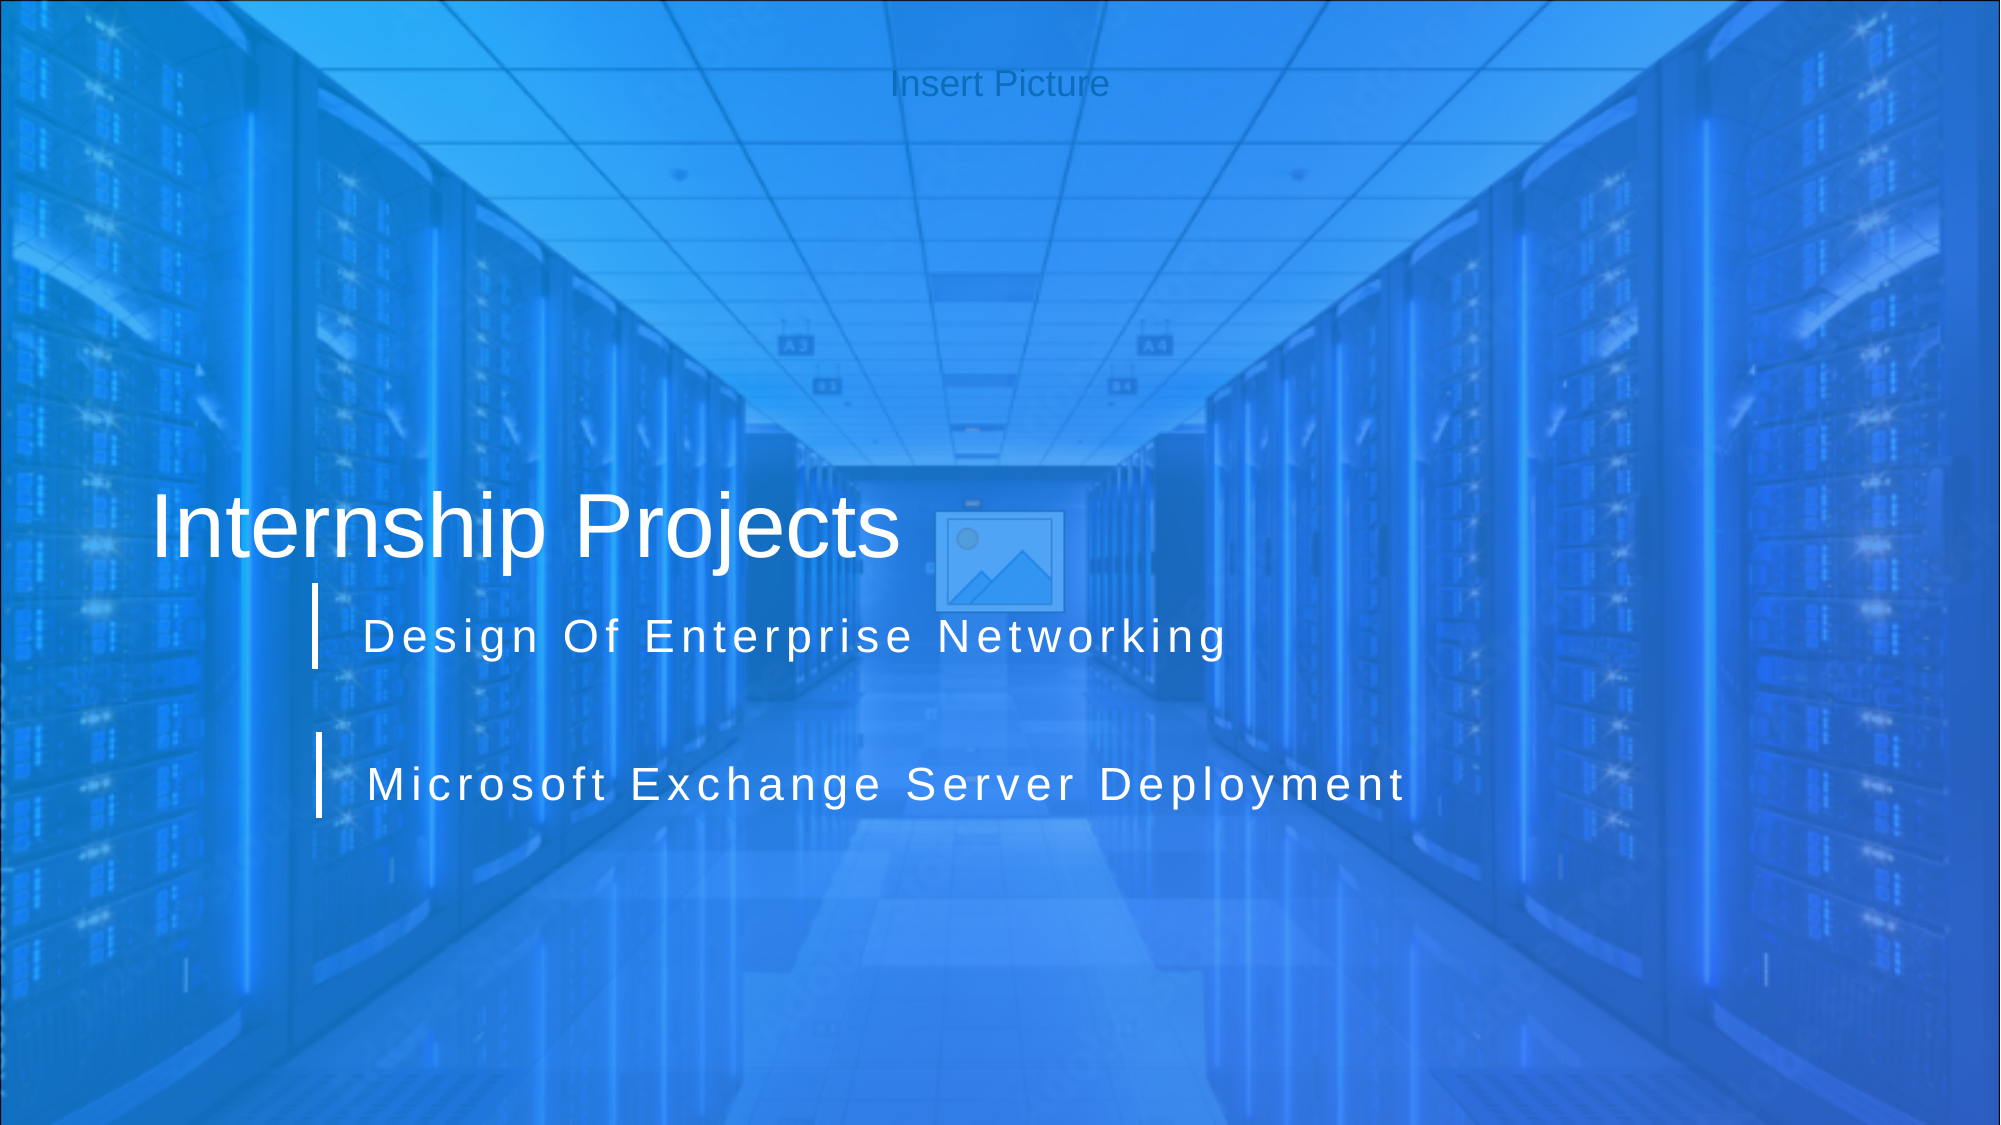

Internship Projects
Design Of Enterprise Networking
Microsoft Exchange Server Deployment